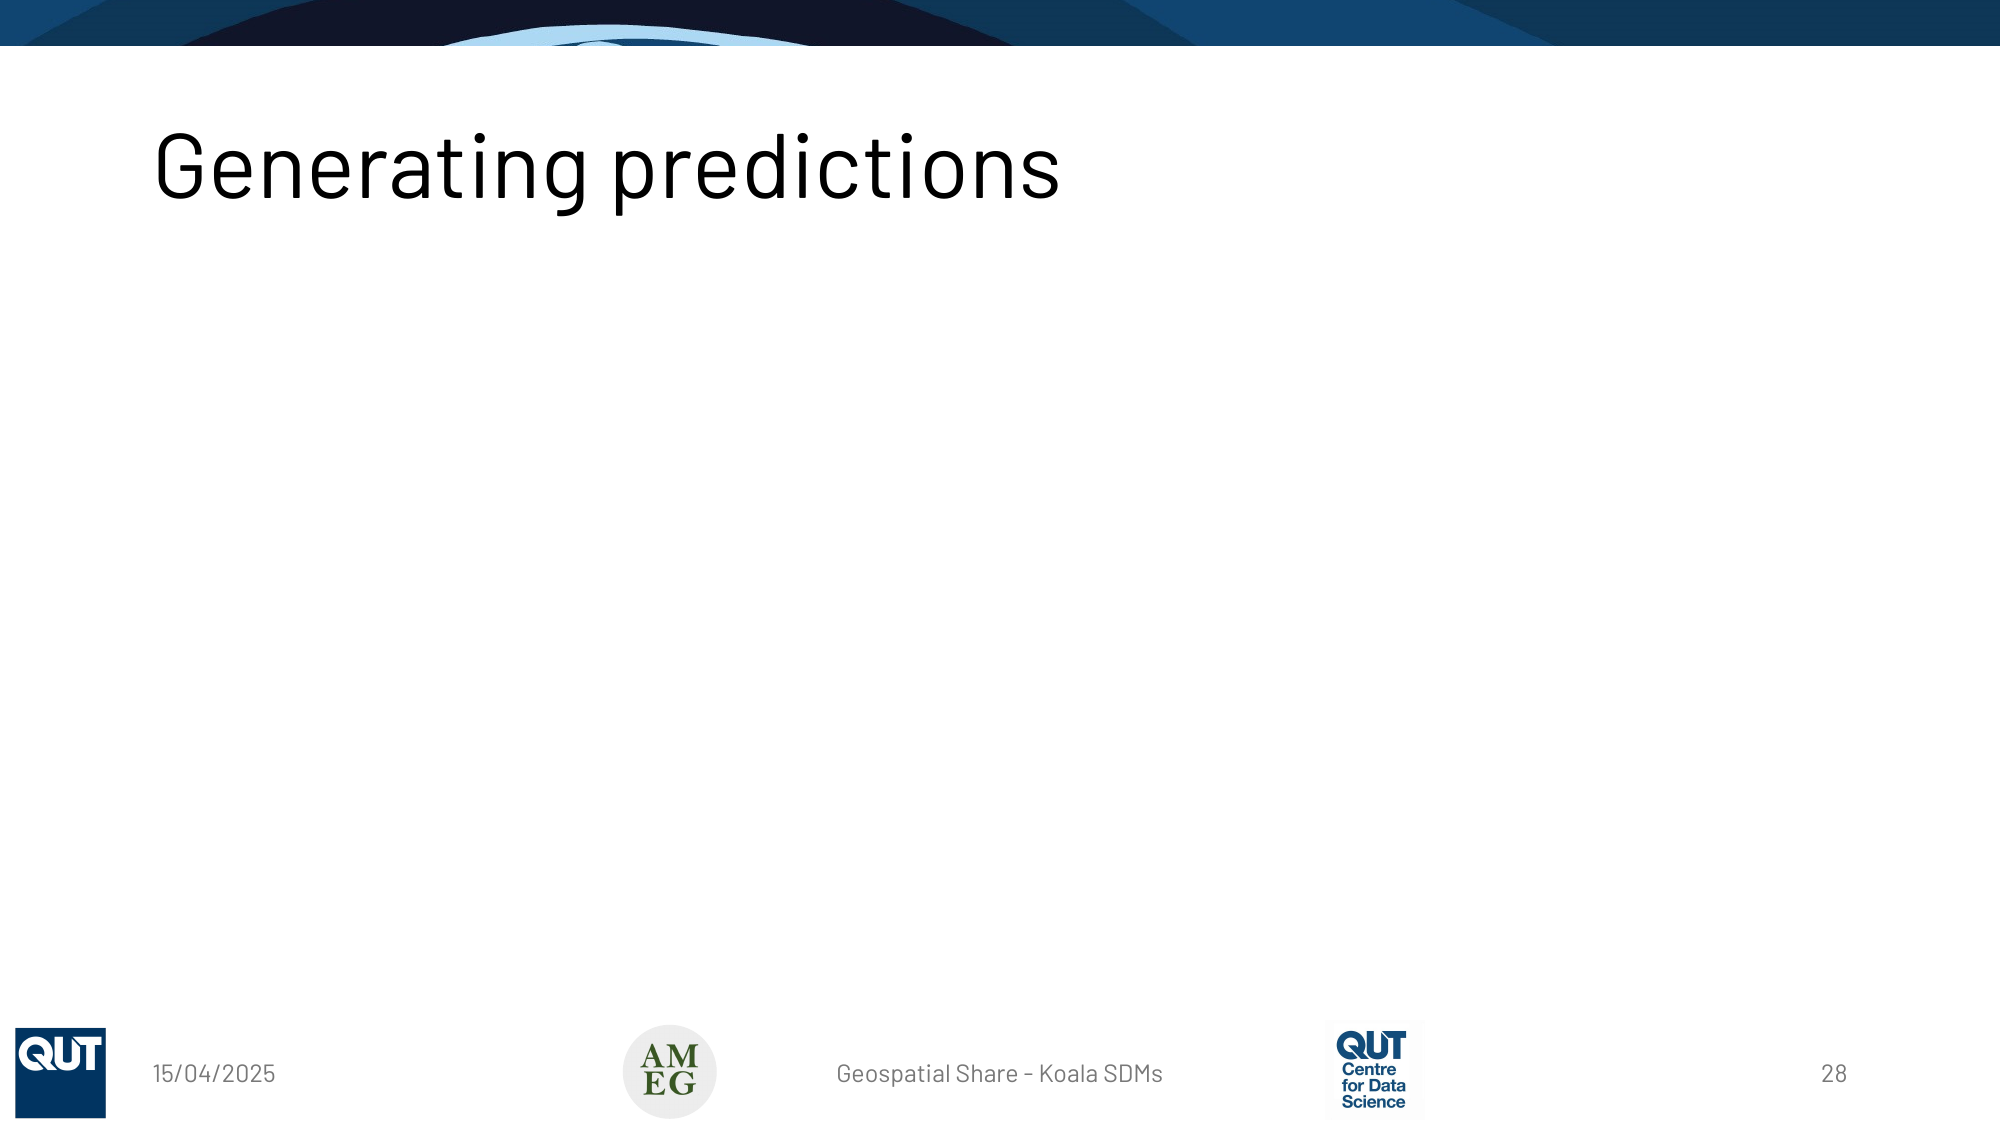

# Generating predictions

15/04/2025
Geospatial Share - Koala SDMs
28